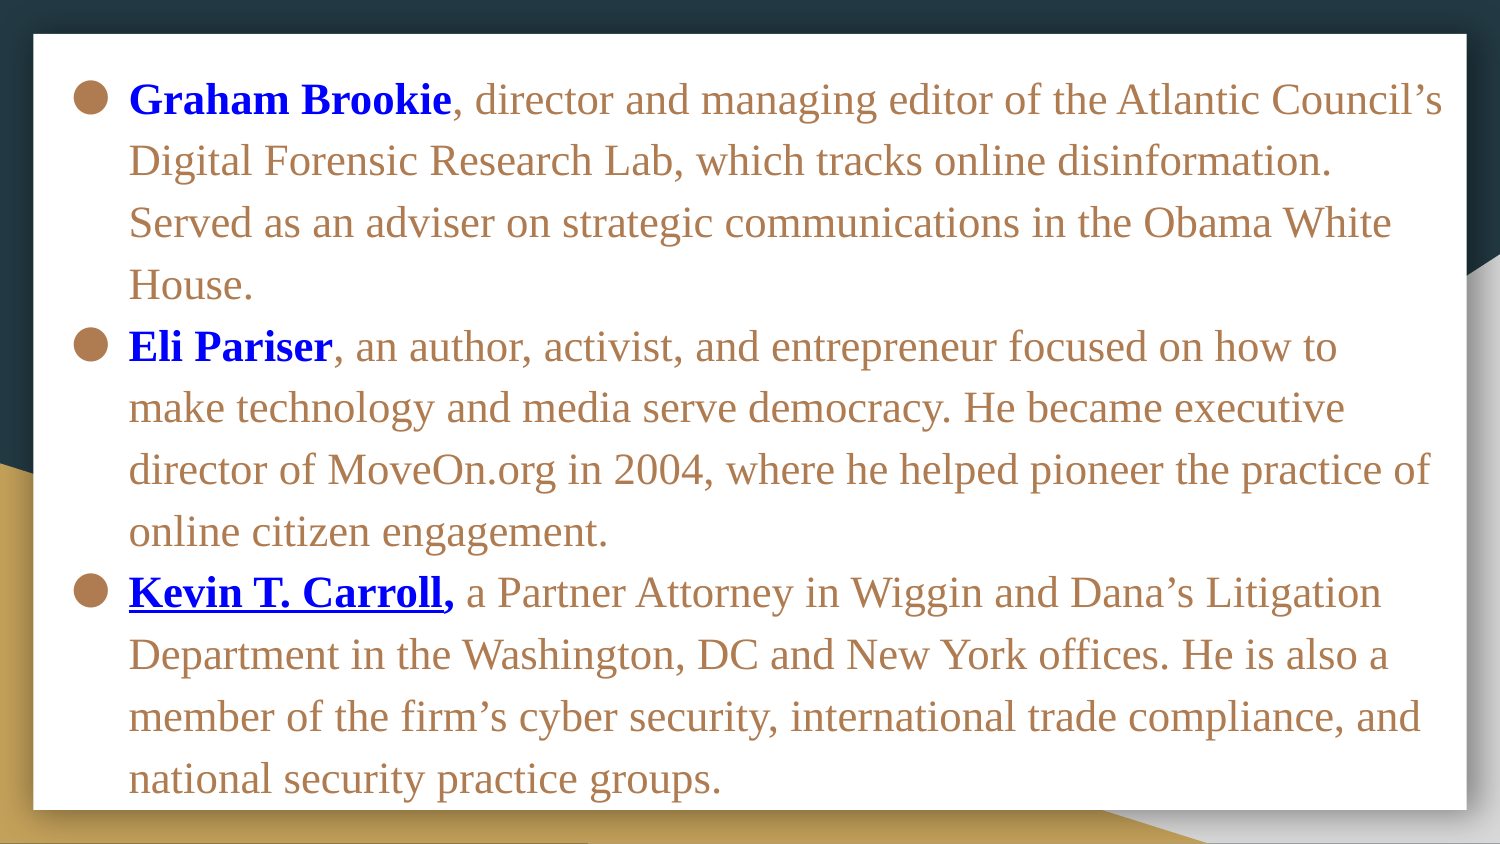

Graham Brookie, director and managing editor of the Atlantic Council’s Digital Forensic Research Lab, which tracks online disinformation. Served as an adviser on strategic communications in the Obama White House.
Eli Pariser, an author, activist, and entrepreneur focused on how to make technology and media serve democracy. He became executive director of MoveOn.org in 2004, where he helped pioneer the practice of online citizen engagement.
Kevin T. Carroll, a Partner Attorney in Wiggin and Dana’s Litigation Department in the Washington, DC and New York offices. He is also a member of the firm’s cyber security, international trade compliance, and national security practice groups.